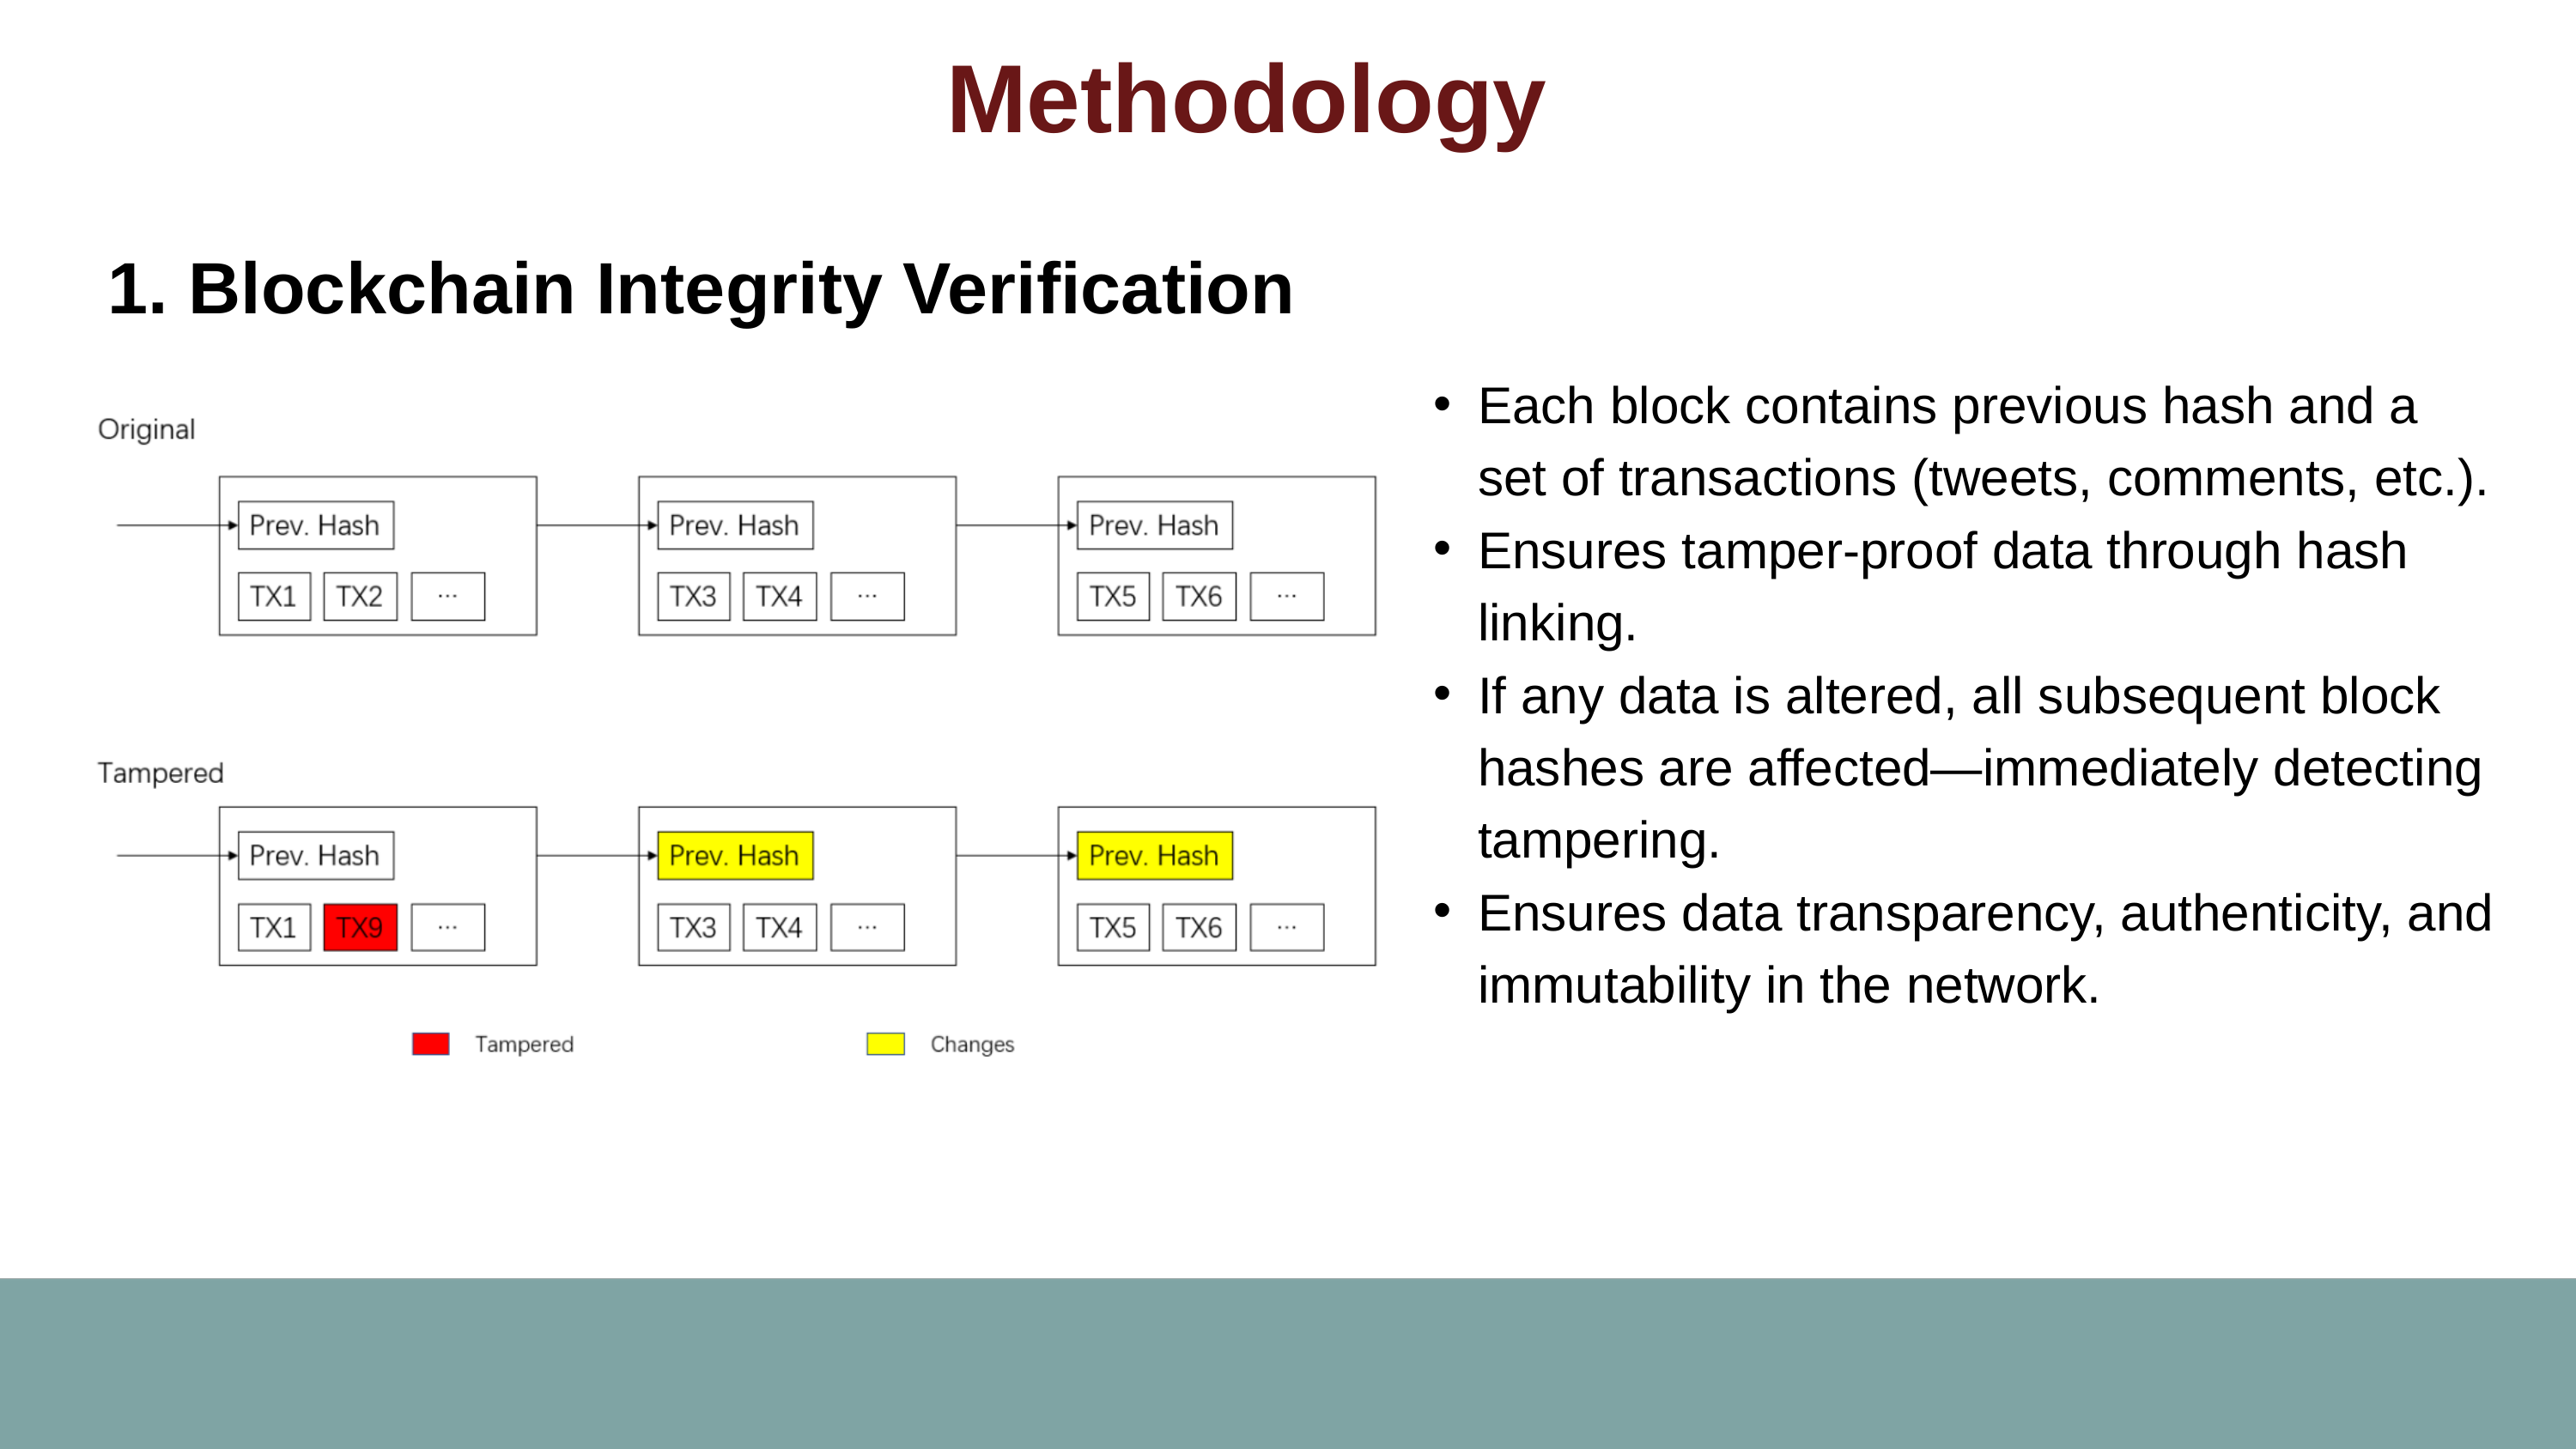

Methodology
1. Blockchain Integrity Verification
Each block contains previous hash and a set of transactions (tweets, comments, etc.).
Ensures tamper-proof data through hash linking.
If any data is altered, all subsequent block hashes are affected—immediately detecting tampering.
Ensures data transparency, authenticity, and immutability in the network.